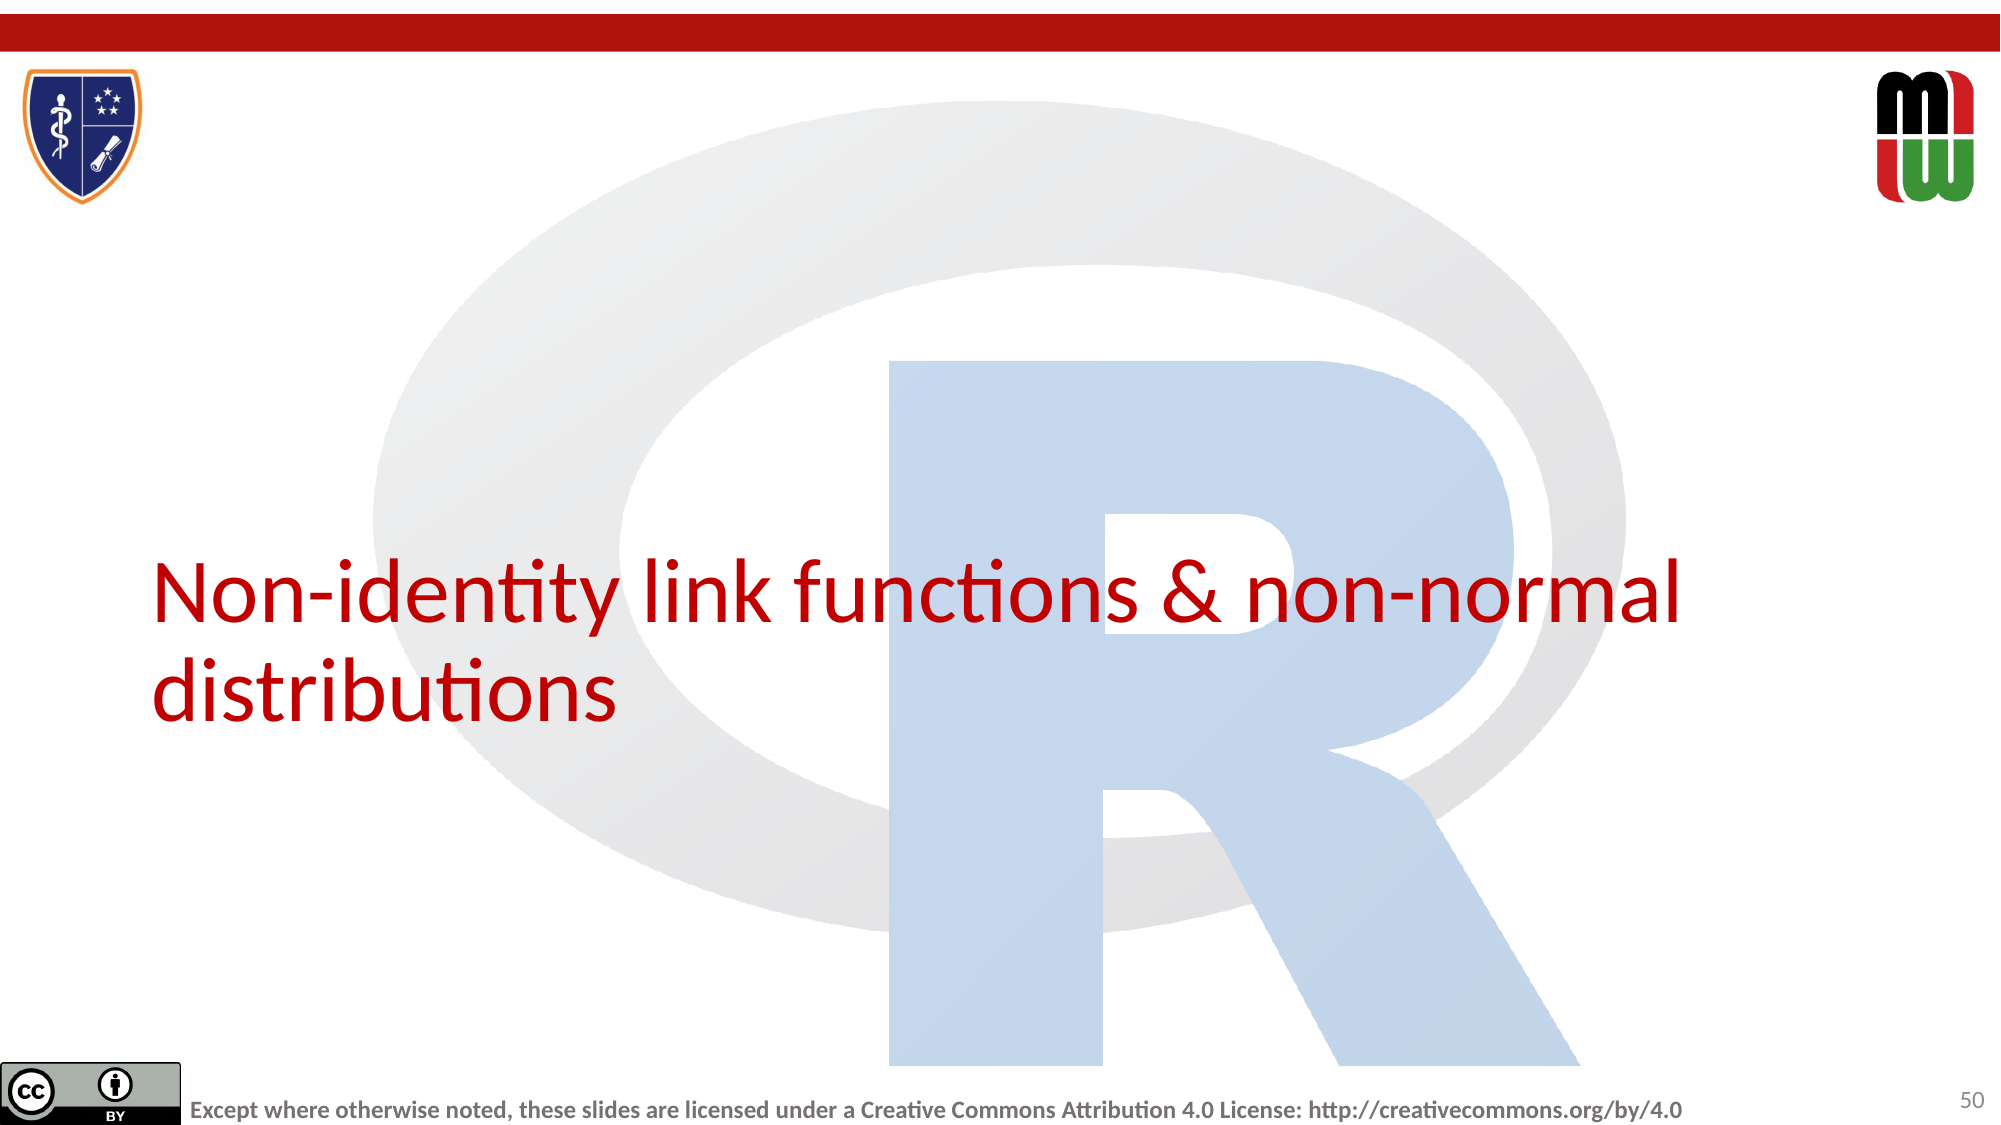

# Non-identity link functions & non-normal distributions
50